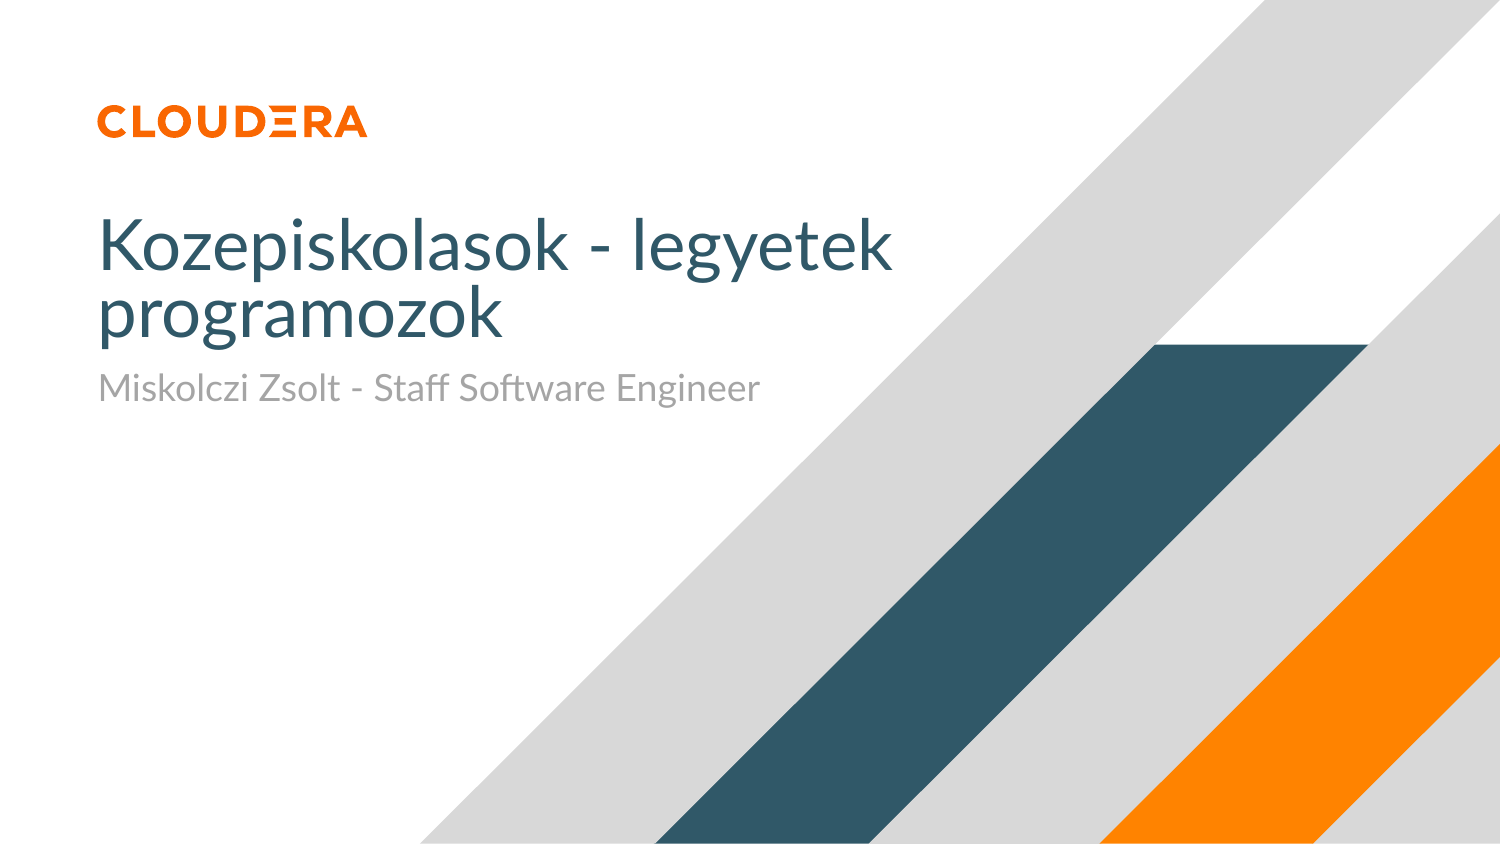

# Kozepiskolasok - legyetek programozok
Miskolczi Zsolt - Staff Software Engineer